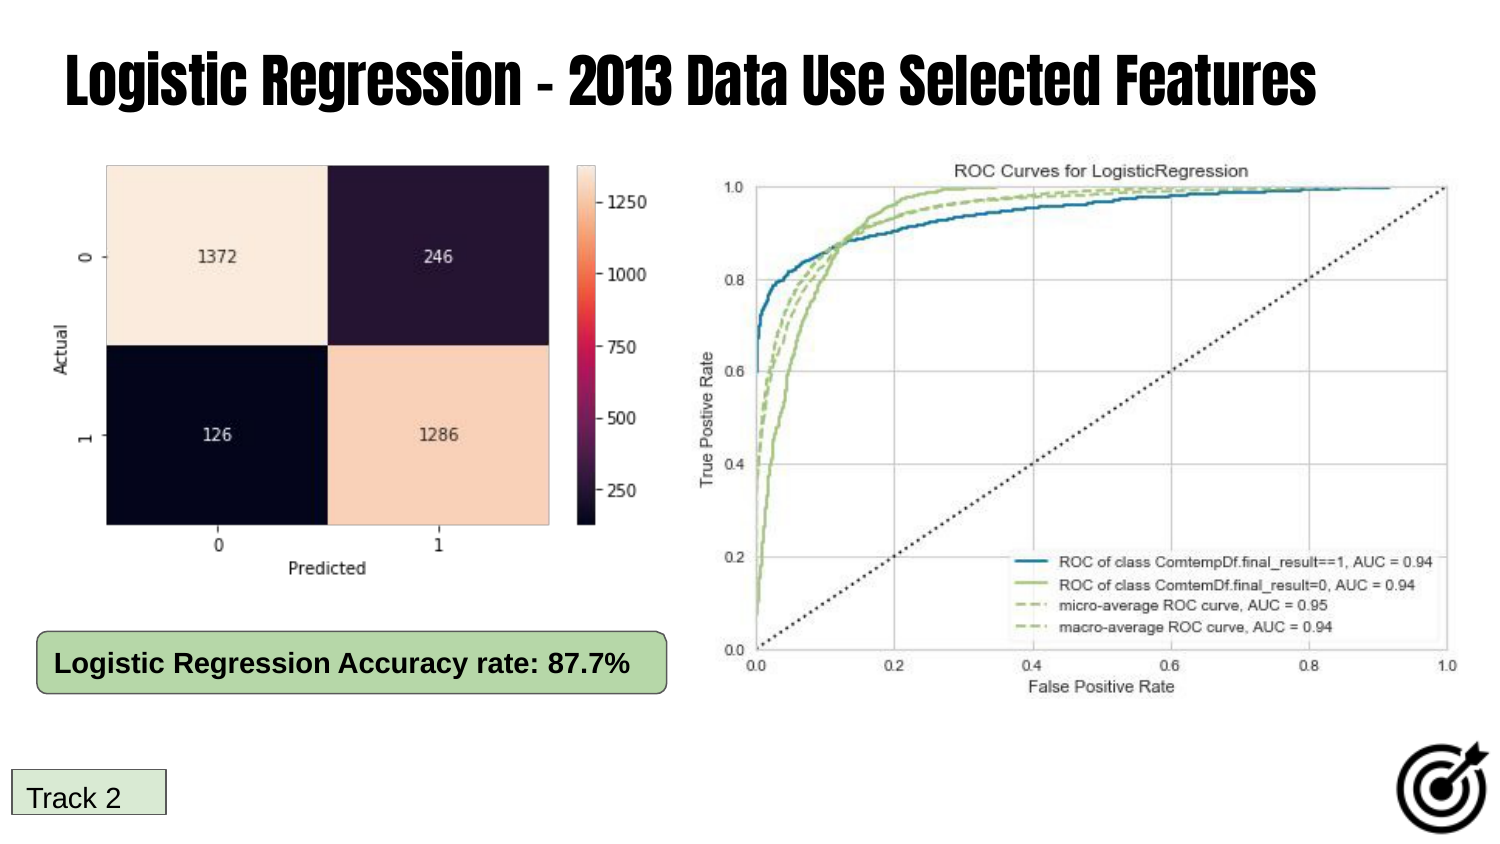

# Logistic Regression - 2013 Data Use Selected Features

Logistic Regression Accuracy rate: 87.7%

Track 2